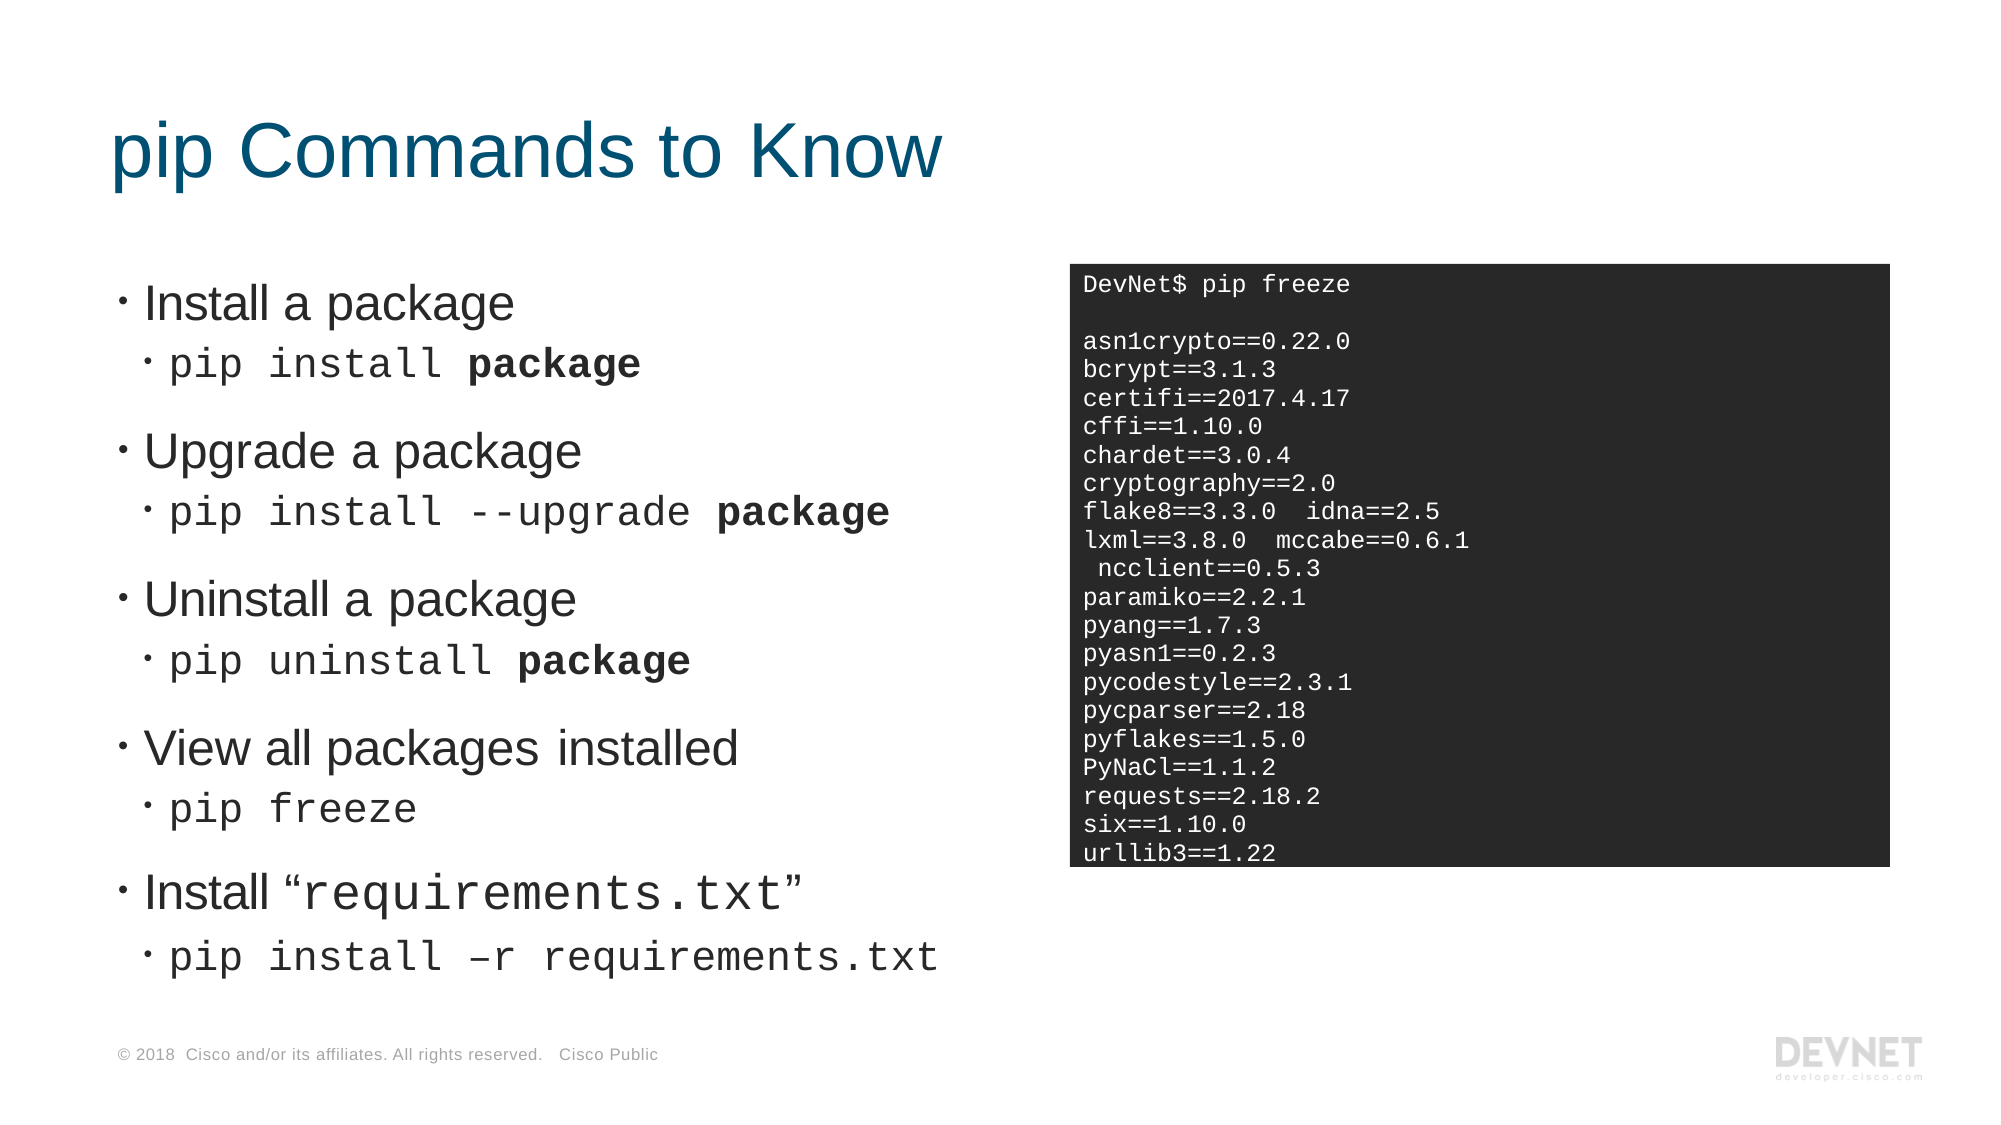

# pip Commands to Know
Install a package
pip install package
Upgrade a package
pip install --upgrade package
Uninstall a package
pip uninstall package
View all packages installed
pip freeze
Install “requirements.txt”
pip install –r requirements.txt
DevNet$ pip freeze

asn1crypto==0.22.0  bcrypt==3.1.3  certifi==2017.4.17  cffi==1.10.0  chardet==3.0.4  cryptography==2.0  flake8==3.3.0  idna==2.5  lxml==3.8.0  mccabe==0.6.1  ncclient==0.5.3  paramiko==2.2.1  pyang==1.7.3  pyasn1==0.2.3  pycodestyle==2.3.1  pycparser==2.18  pyflakes==1.5.0  PyNaCl==1.1.2
requests==2.18.2
six==1.10.0
urllib3==1.22